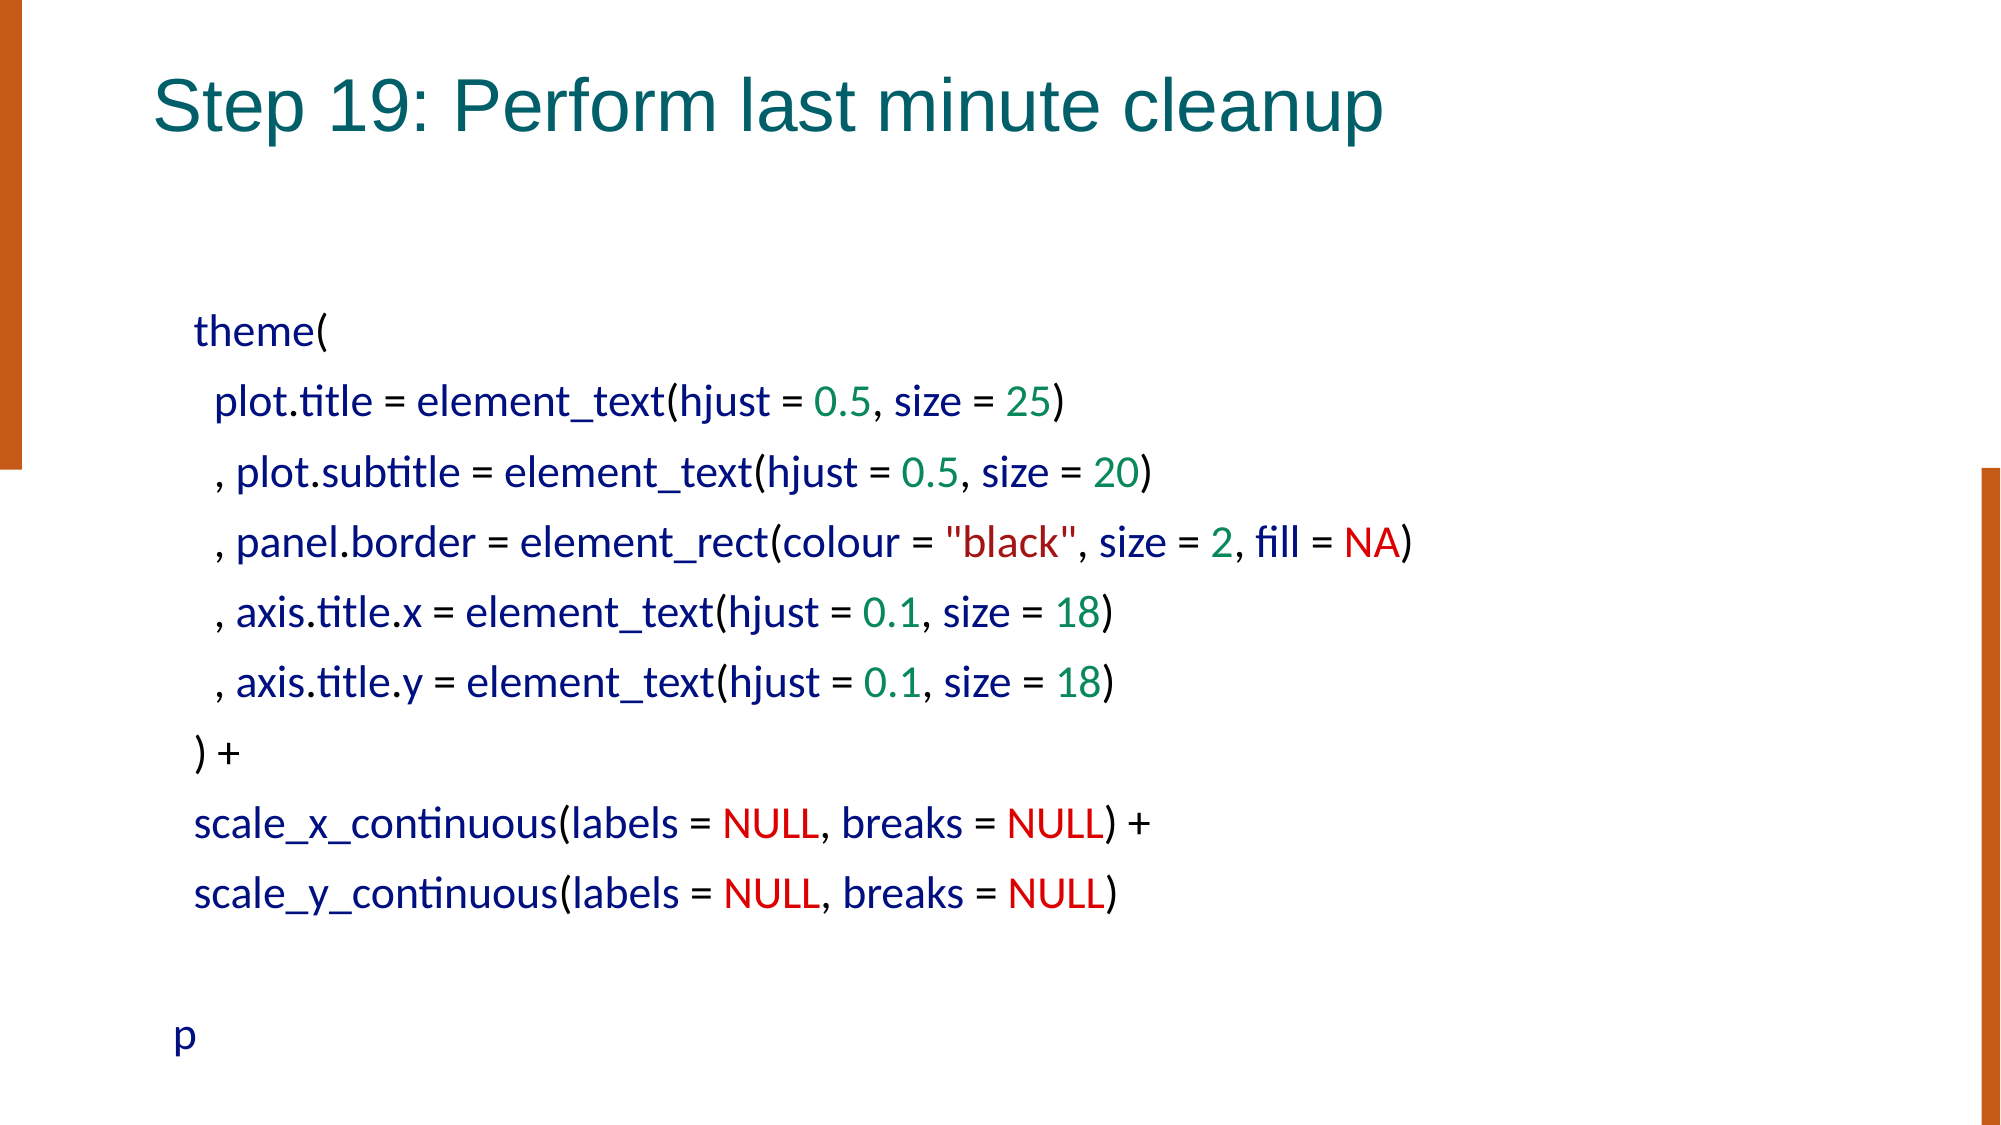

# Step 19: Perform last minute cleanup
    theme(
      plot.title = element_text(hjust = 0.5, size = 25)
      , plot.subtitle = element_text(hjust = 0.5, size = 20)
      , panel.border = element_rect(colour = "black", size = 2, fill = NA)
      , axis.title.x = element_text(hjust = 0.1, size = 18)
      , axis.title.y = element_text(hjust = 0.1, size = 18)
    ) +
    scale_x_continuous(labels = NULL, breaks = NULL) +
    scale_y_continuous(labels = NULL, breaks = NULL)

  p